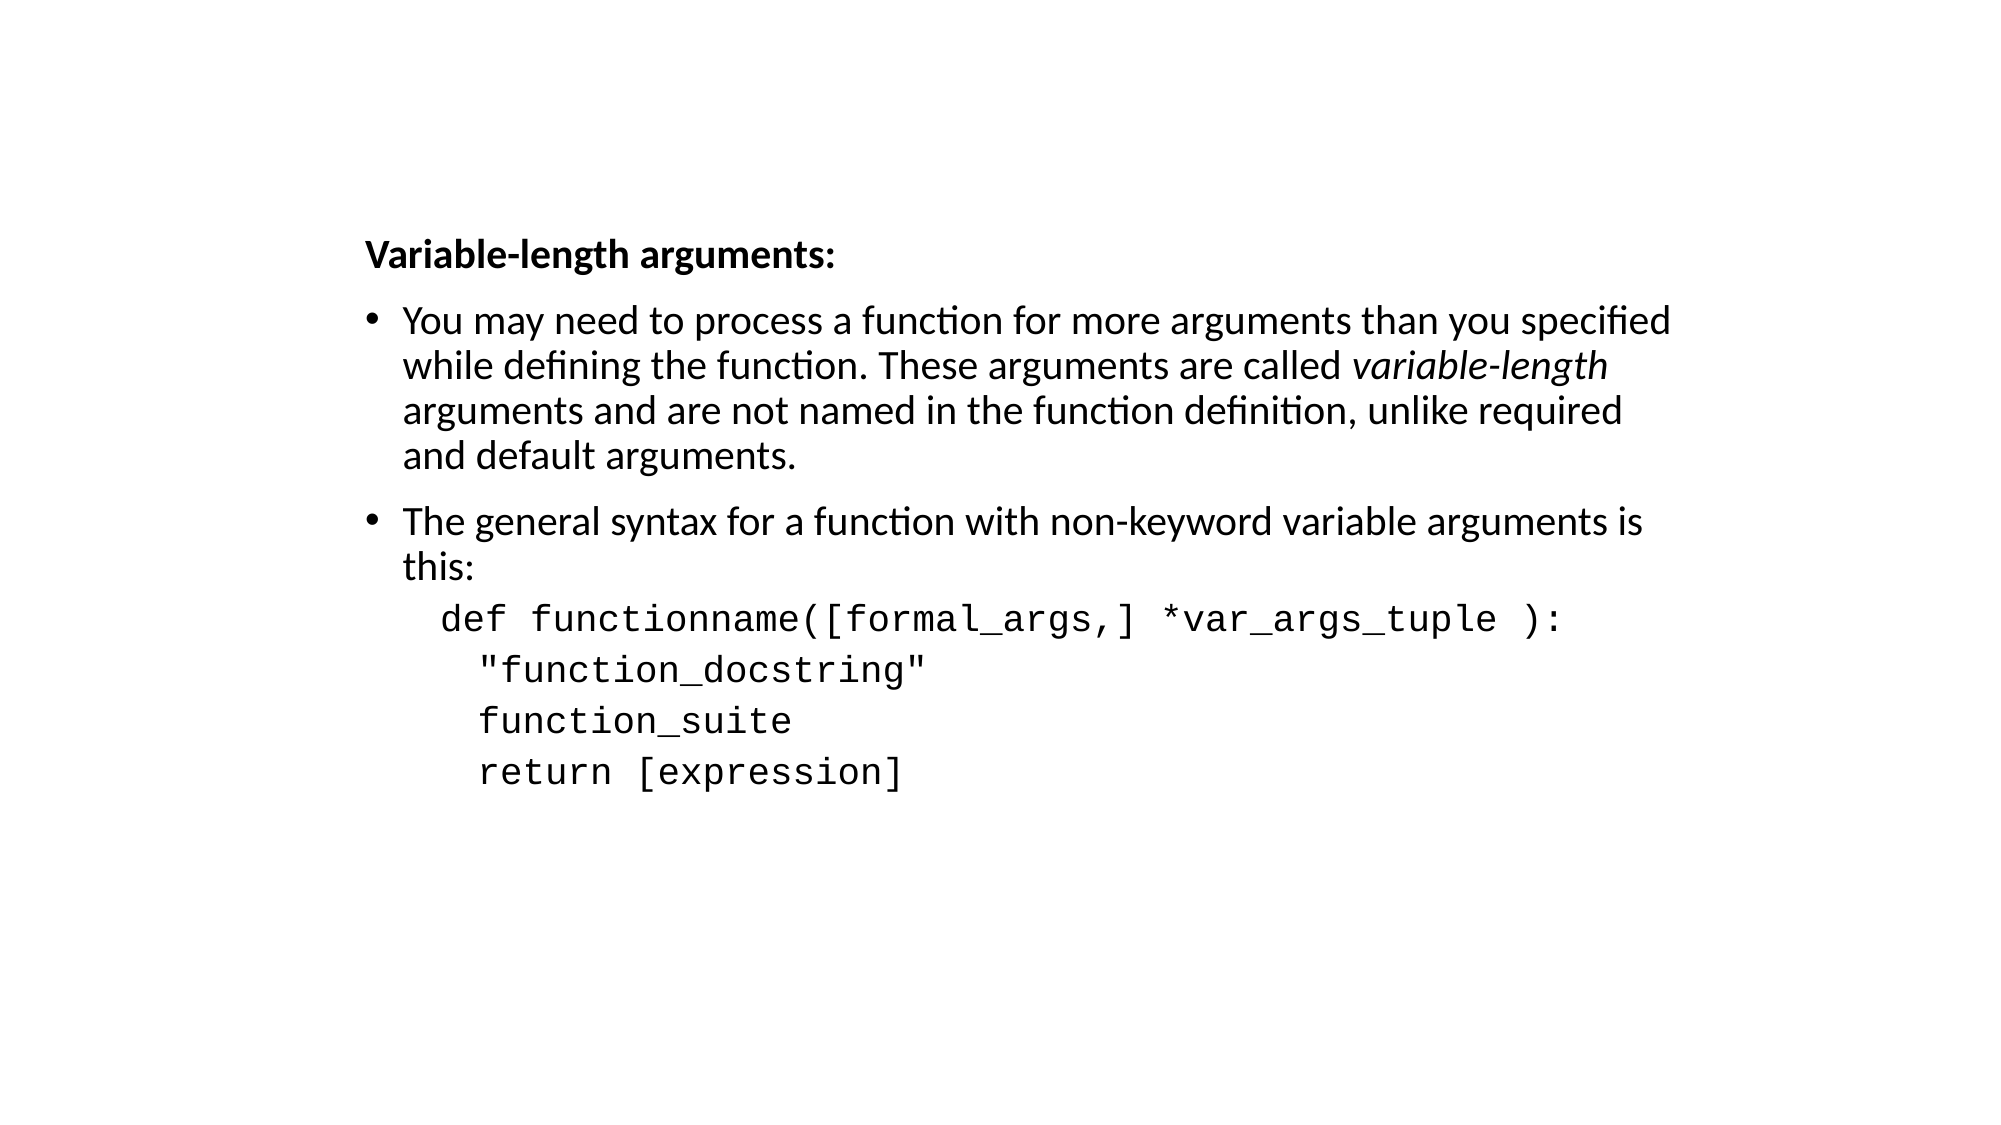

Variable-length arguments:
You may need to process a function for more arguments than you specified while defining the function. These arguments are called variable-length arguments and are not named in the function definition, unlike required and default arguments.
The general syntax for a function with non-keyword variable arguments is this:
def functionname([formal_args,] *var_args_tuple ):
	"function_docstring"
	function_suite
	return [expression]